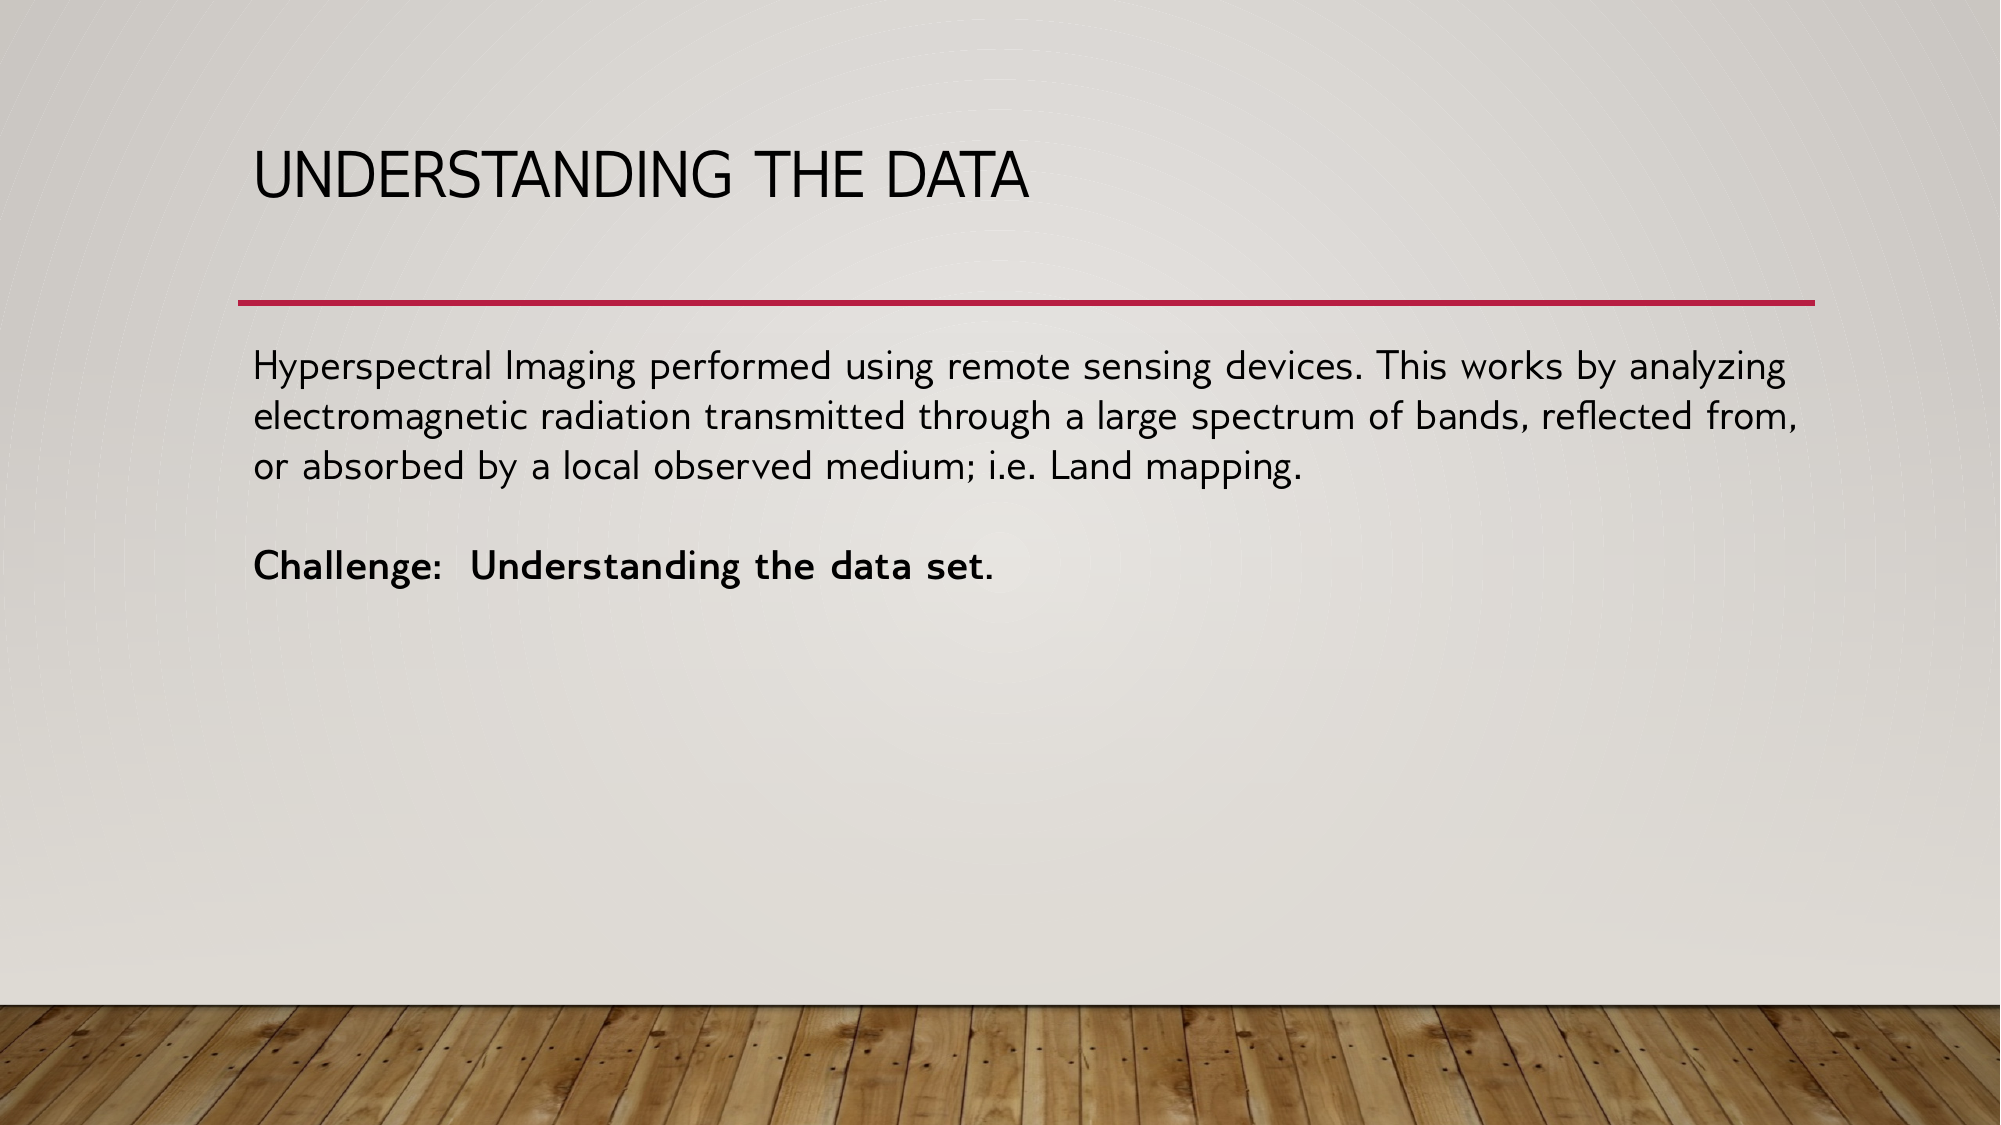

# Understanding the data
Hyperspectral Imaging performed using remote sensing devices. This works by analyzing electromagnetic radiation transmitted through a large spectrum of bands, reflected from, or absorbed by a local observed medium; i.e. Land mapping.

Challenge:  Understanding the data set.